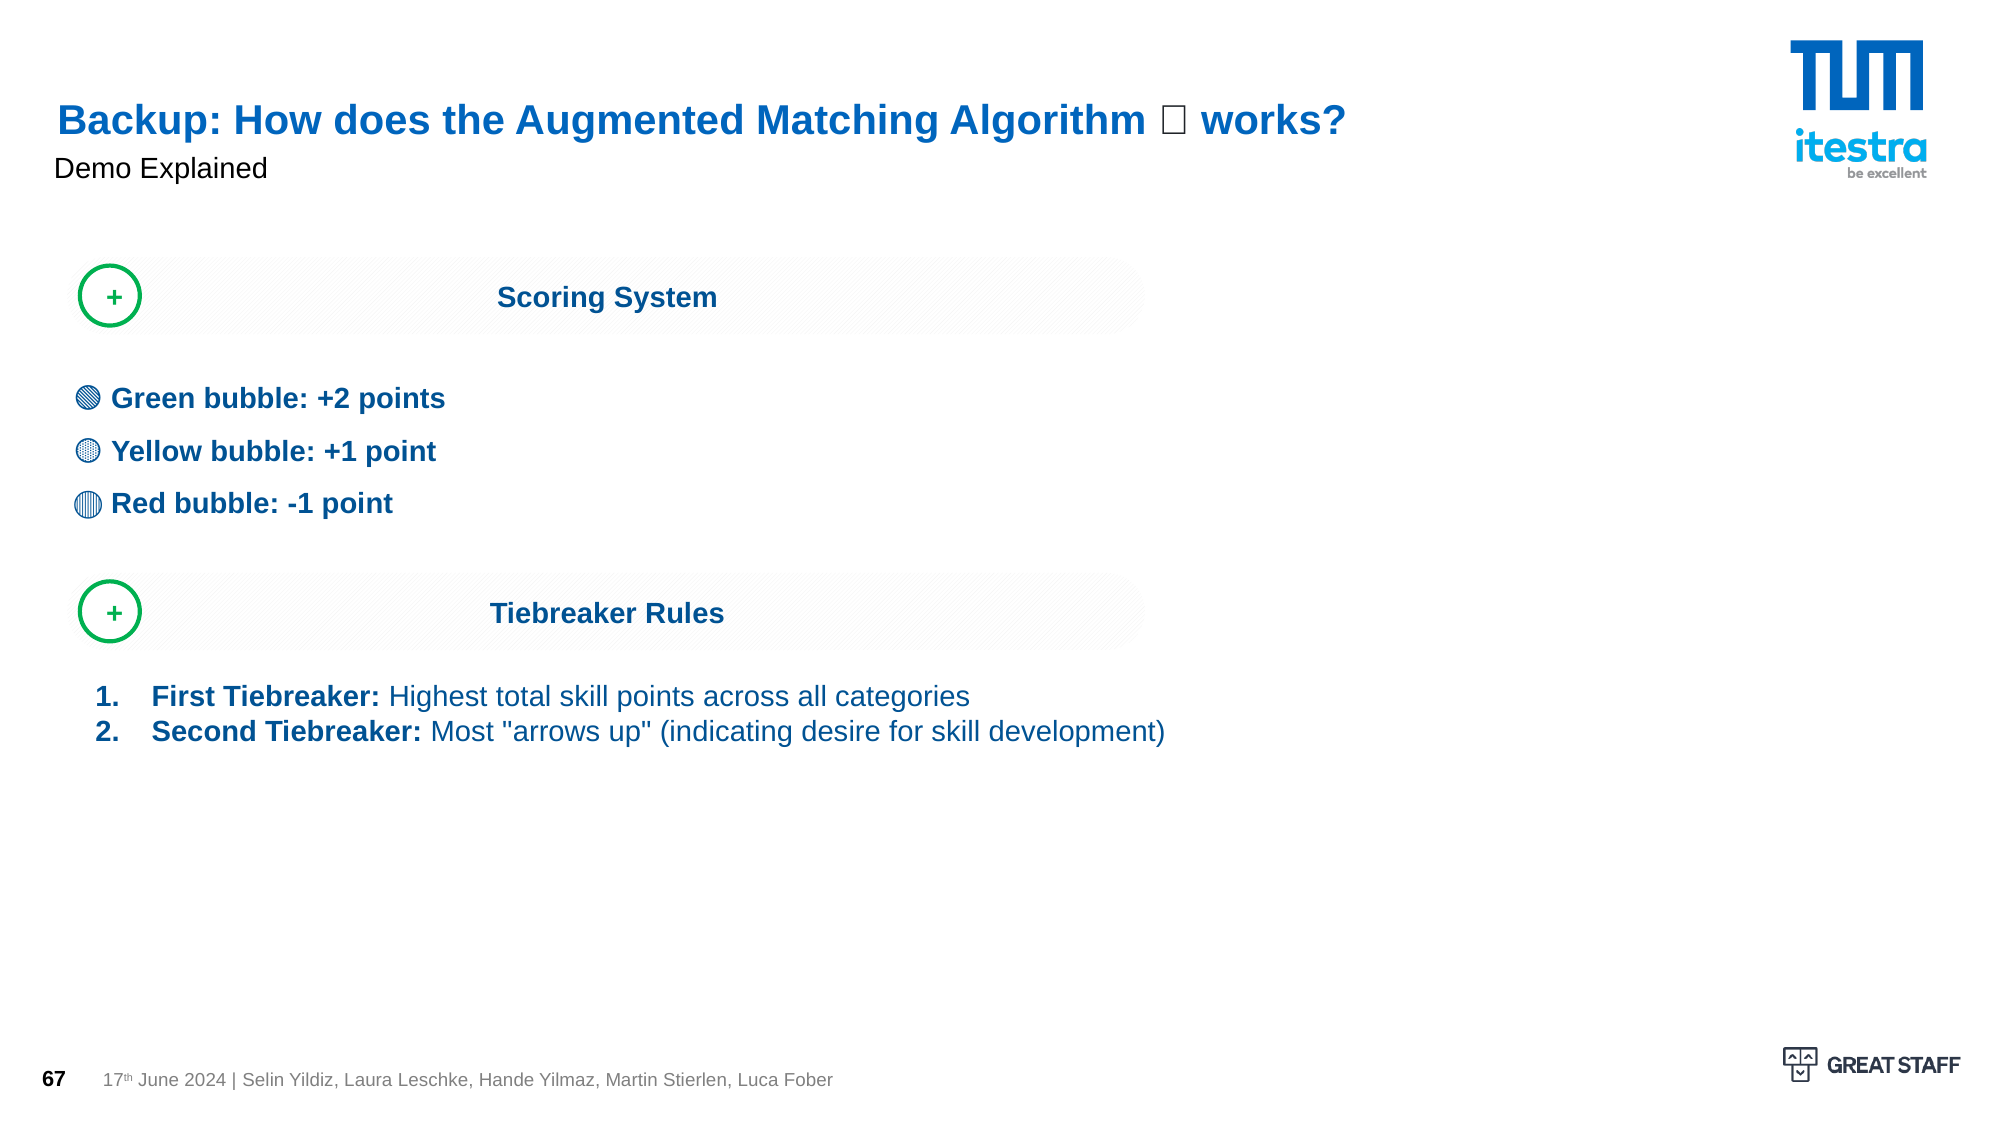

# Backup: How does the Augmented Matching Algorithm 🧮 works?
Demo Explained
🟢 Green bubble: +2 points
🟡 Yellow bubble: +1 point
🔴 Red bubble: -1 point
Scoring System
+
Tiebreaker Rules
+
First Tiebreaker: Highest total skill points across all categories
Second Tiebreaker: Most "arrows up" (indicating desire for skill development)